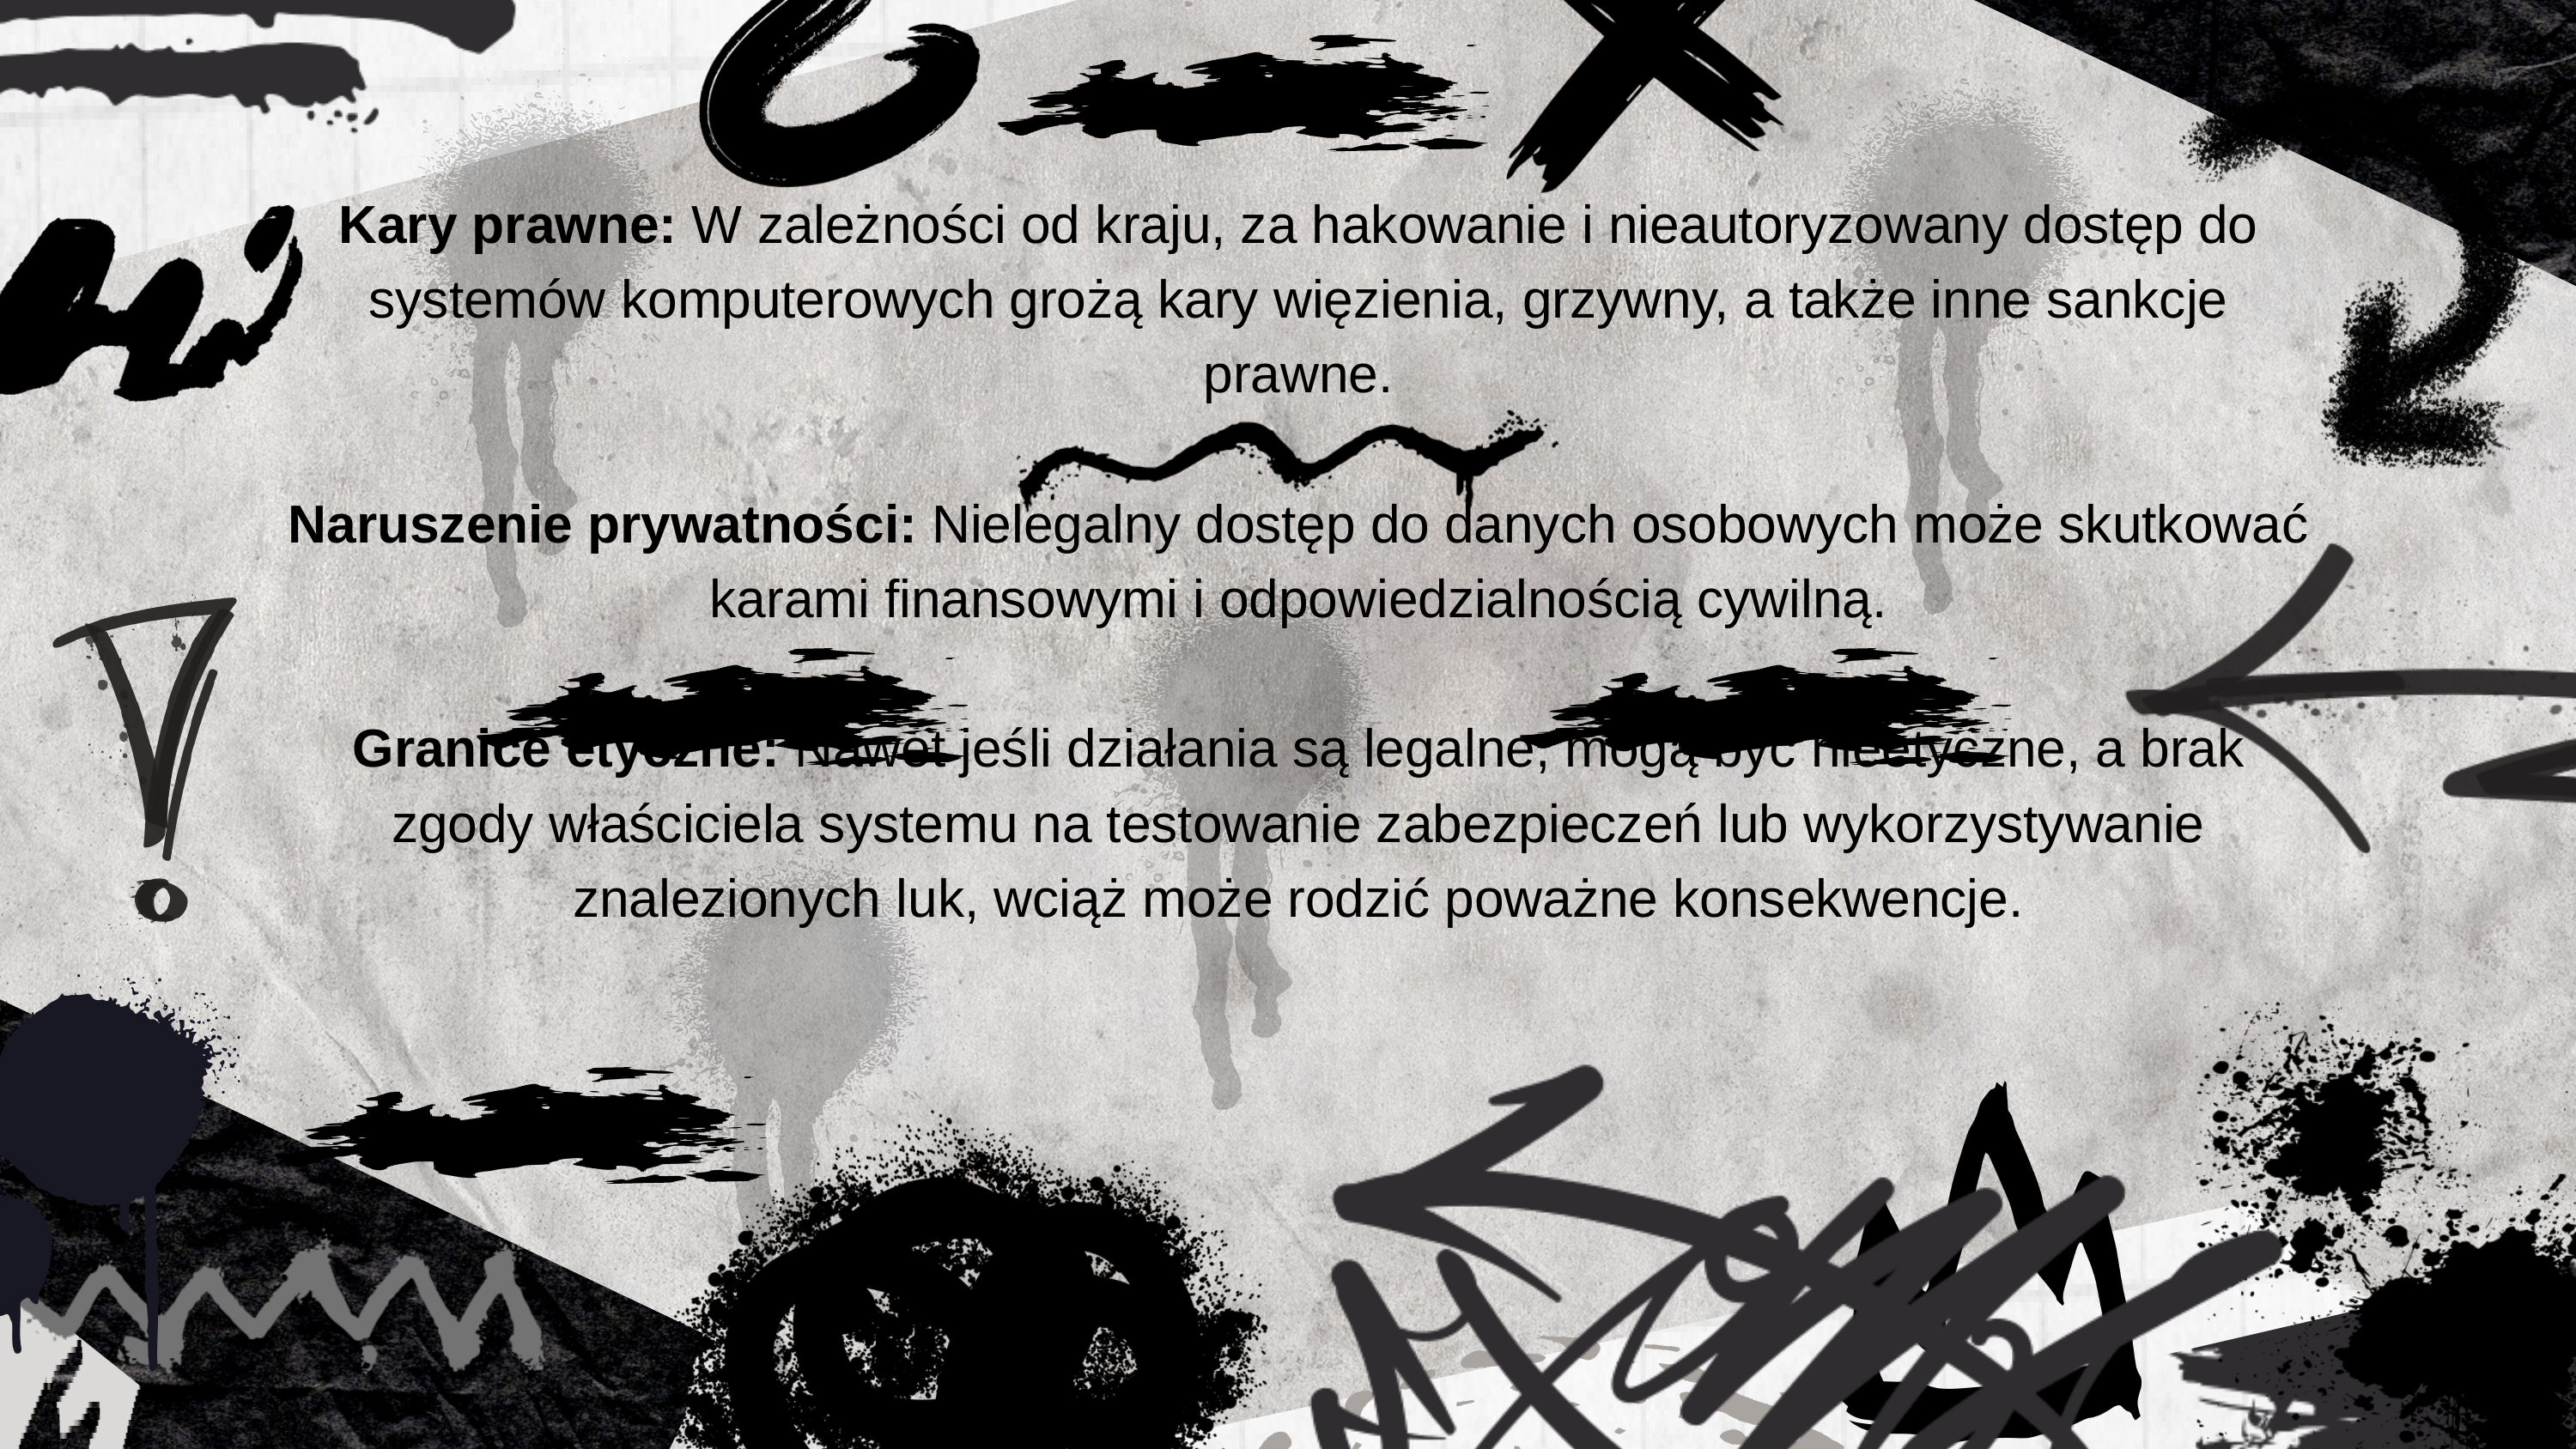

Kary prawne: W zależności od kraju, za hakowanie i nieautoryzowany dostęp do systemów komputerowych grożą kary więzienia, grzywny, a także inne sankcje prawne.

Naruszenie prywatności: Nielegalny dostęp do danych osobowych może skutkować karami finansowymi i odpowiedzialnością cywilną.

Granice etyczne: Nawet jeśli działania są legalne, mogą być nieetyczne, a brak zgody właściciela systemu na testowanie zabezpieczeń lub wykorzystywanie znalezionych luk, wciąż może rodzić poważne konsekwencje.